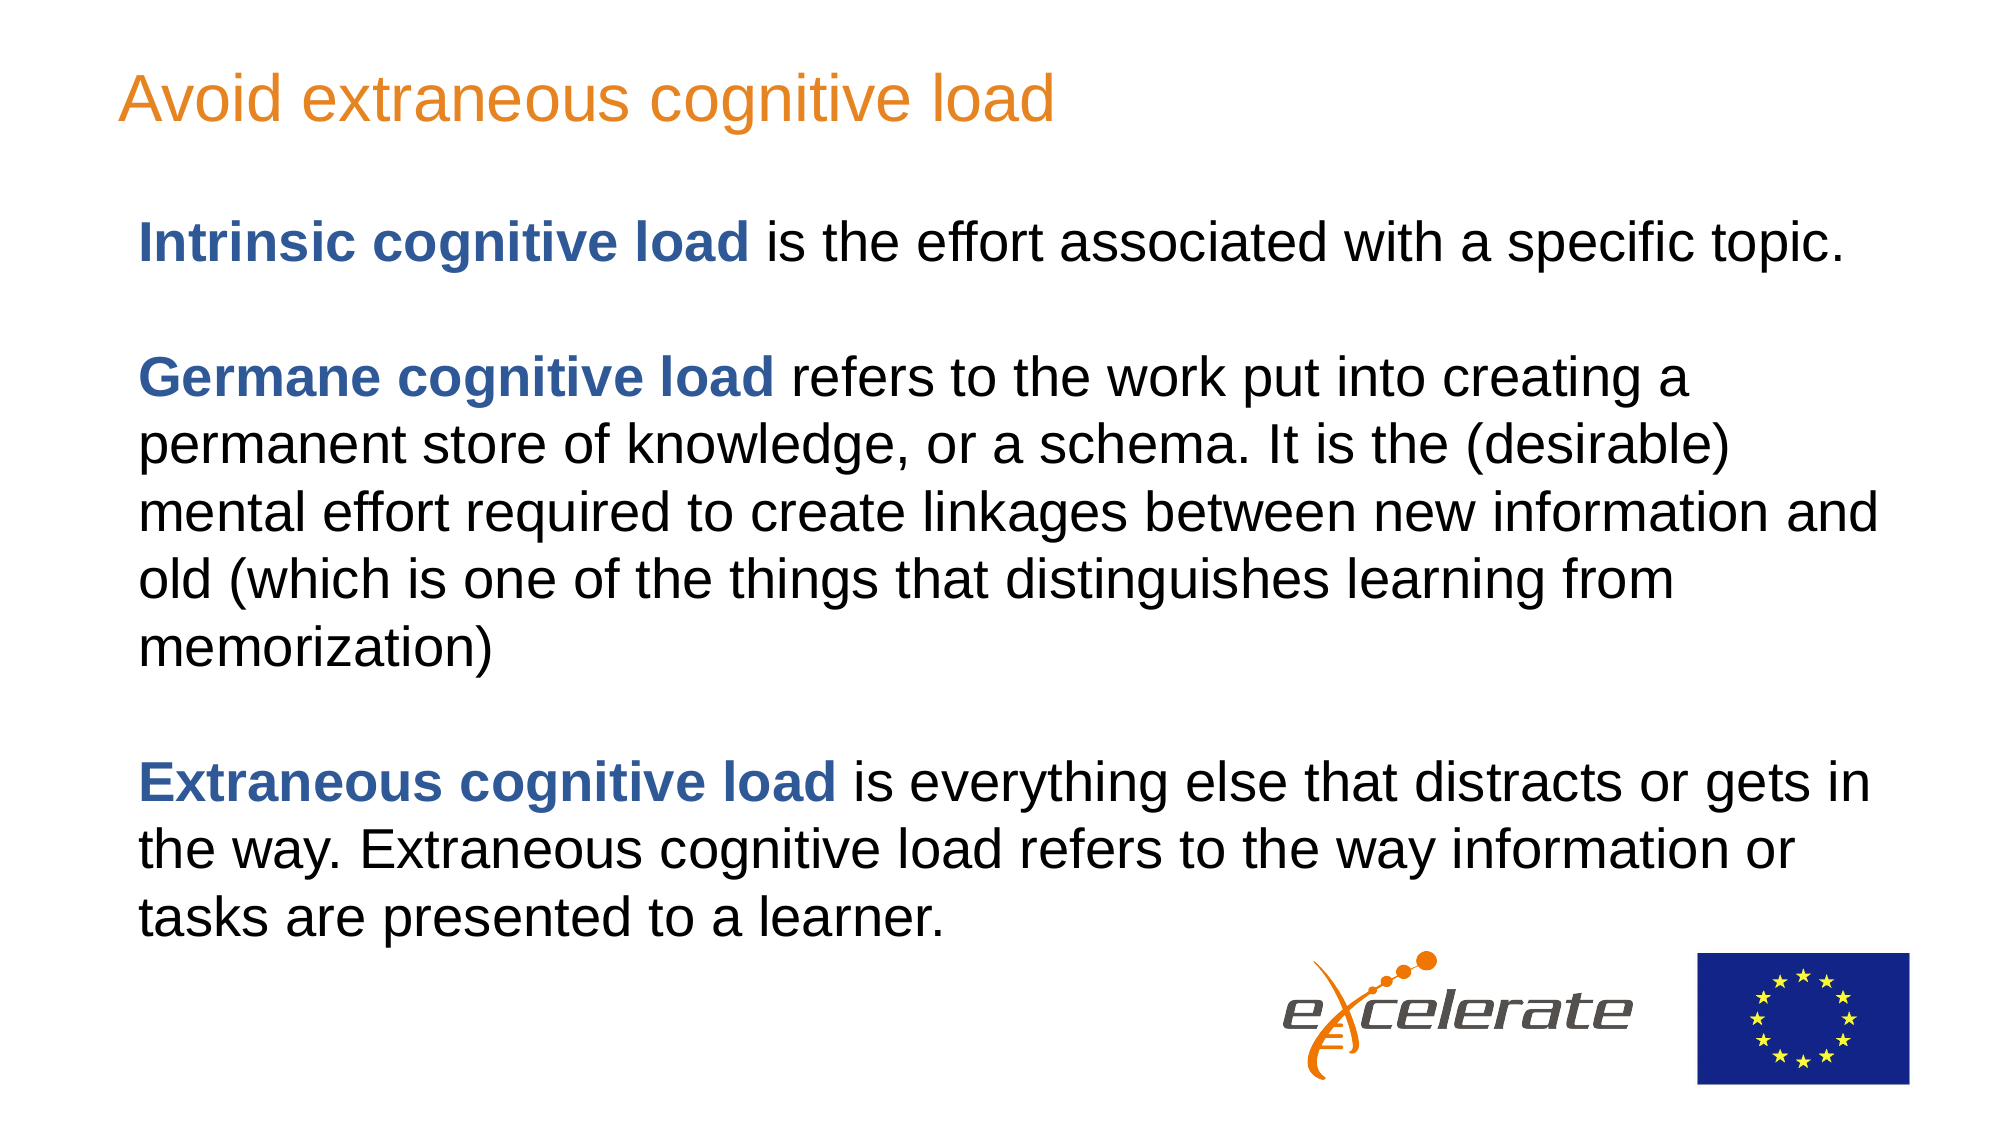

# Avoid extraneous cognitive load

Intrinsic cognitive load is the effort associated with a specific topic.

Germane cognitive load refers to the work put into creating a permanent store of knowledge, or a schema. It is the (desirable) mental effort required to create linkages between new information and old (which is one of the things that distinguishes learning from memorization)

Extraneous cognitive load is everything else that distracts or gets in the way. Extraneous cognitive load refers to the way information or tasks are presented to a learner.